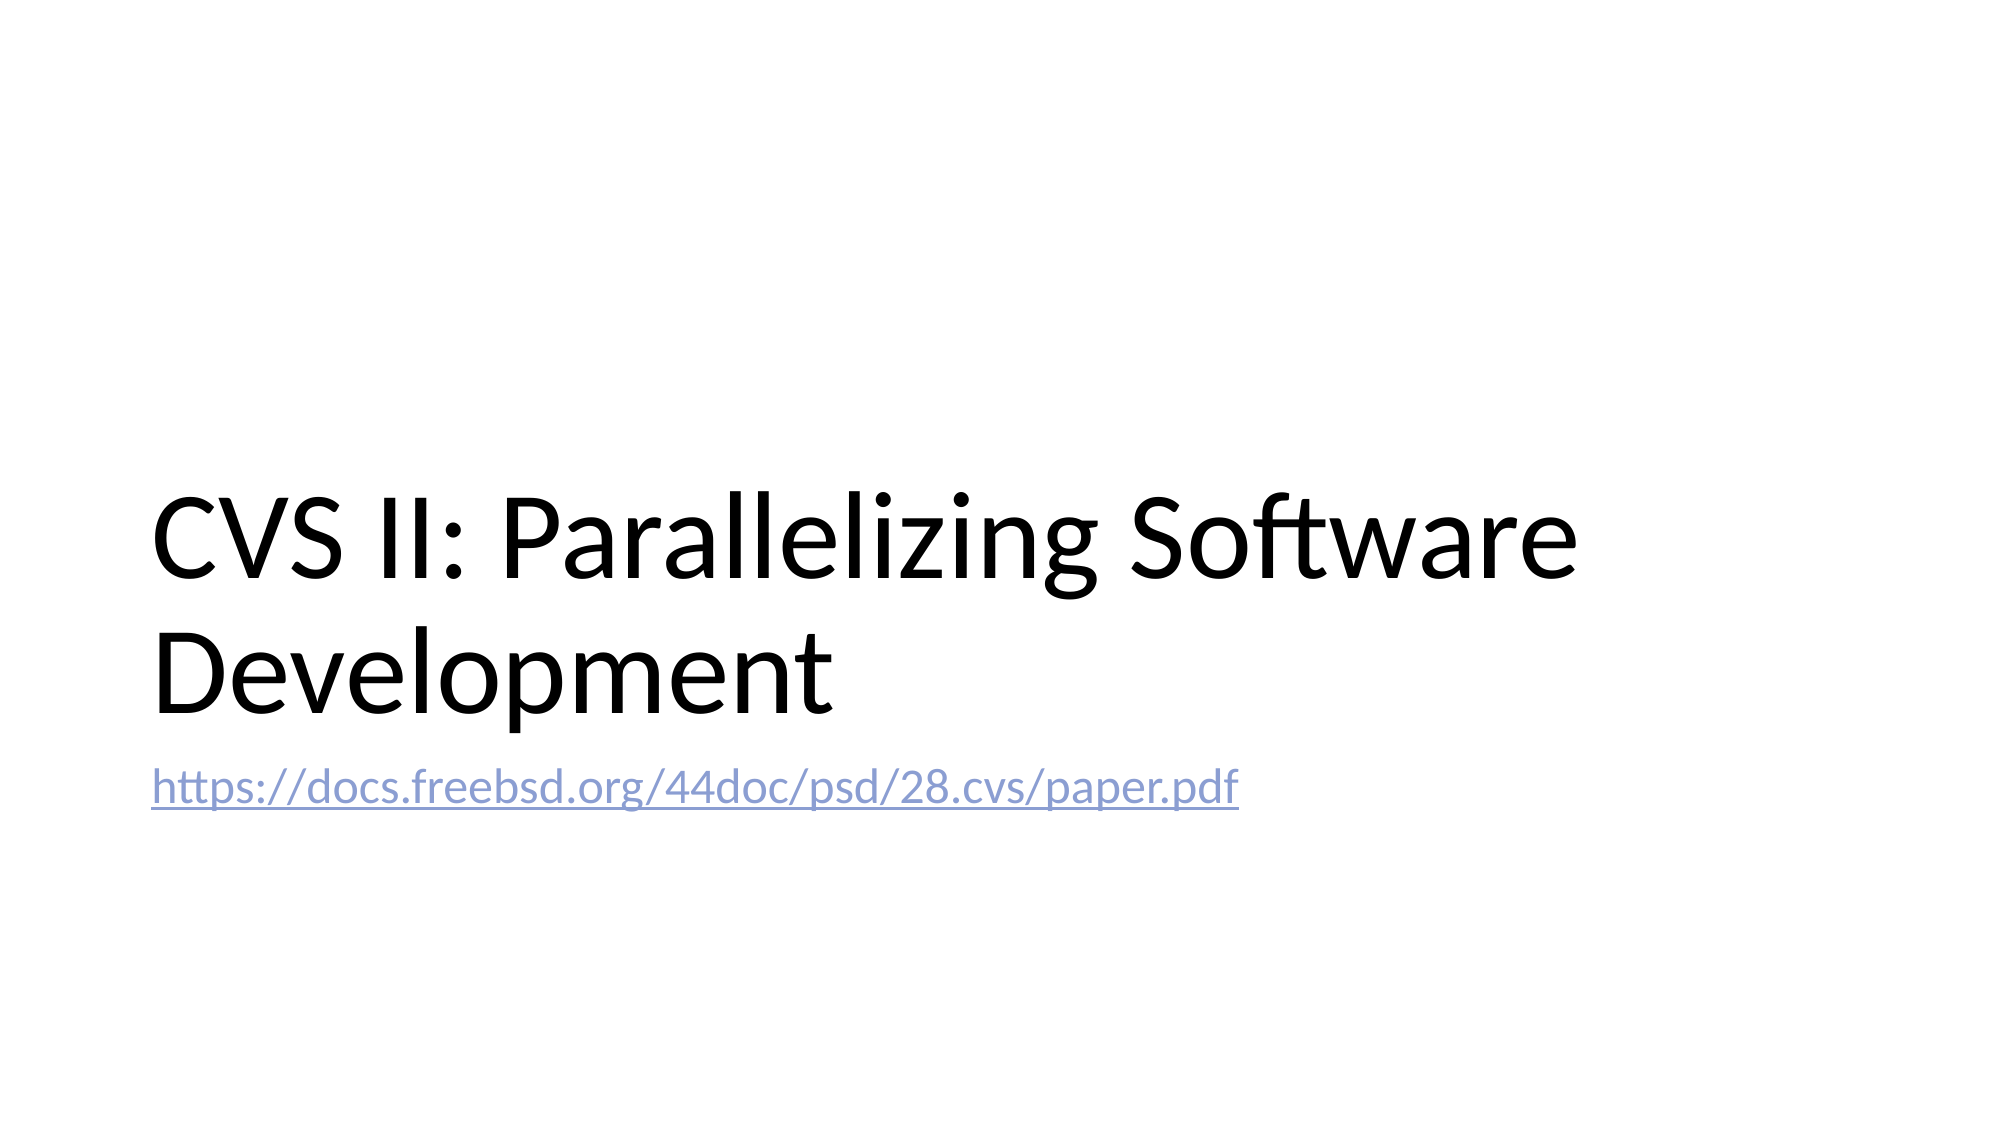

# CVS II: Parallelizing Software Development
https://docs.freebsd.org/44doc/psd/28.cvs/paper.pdf